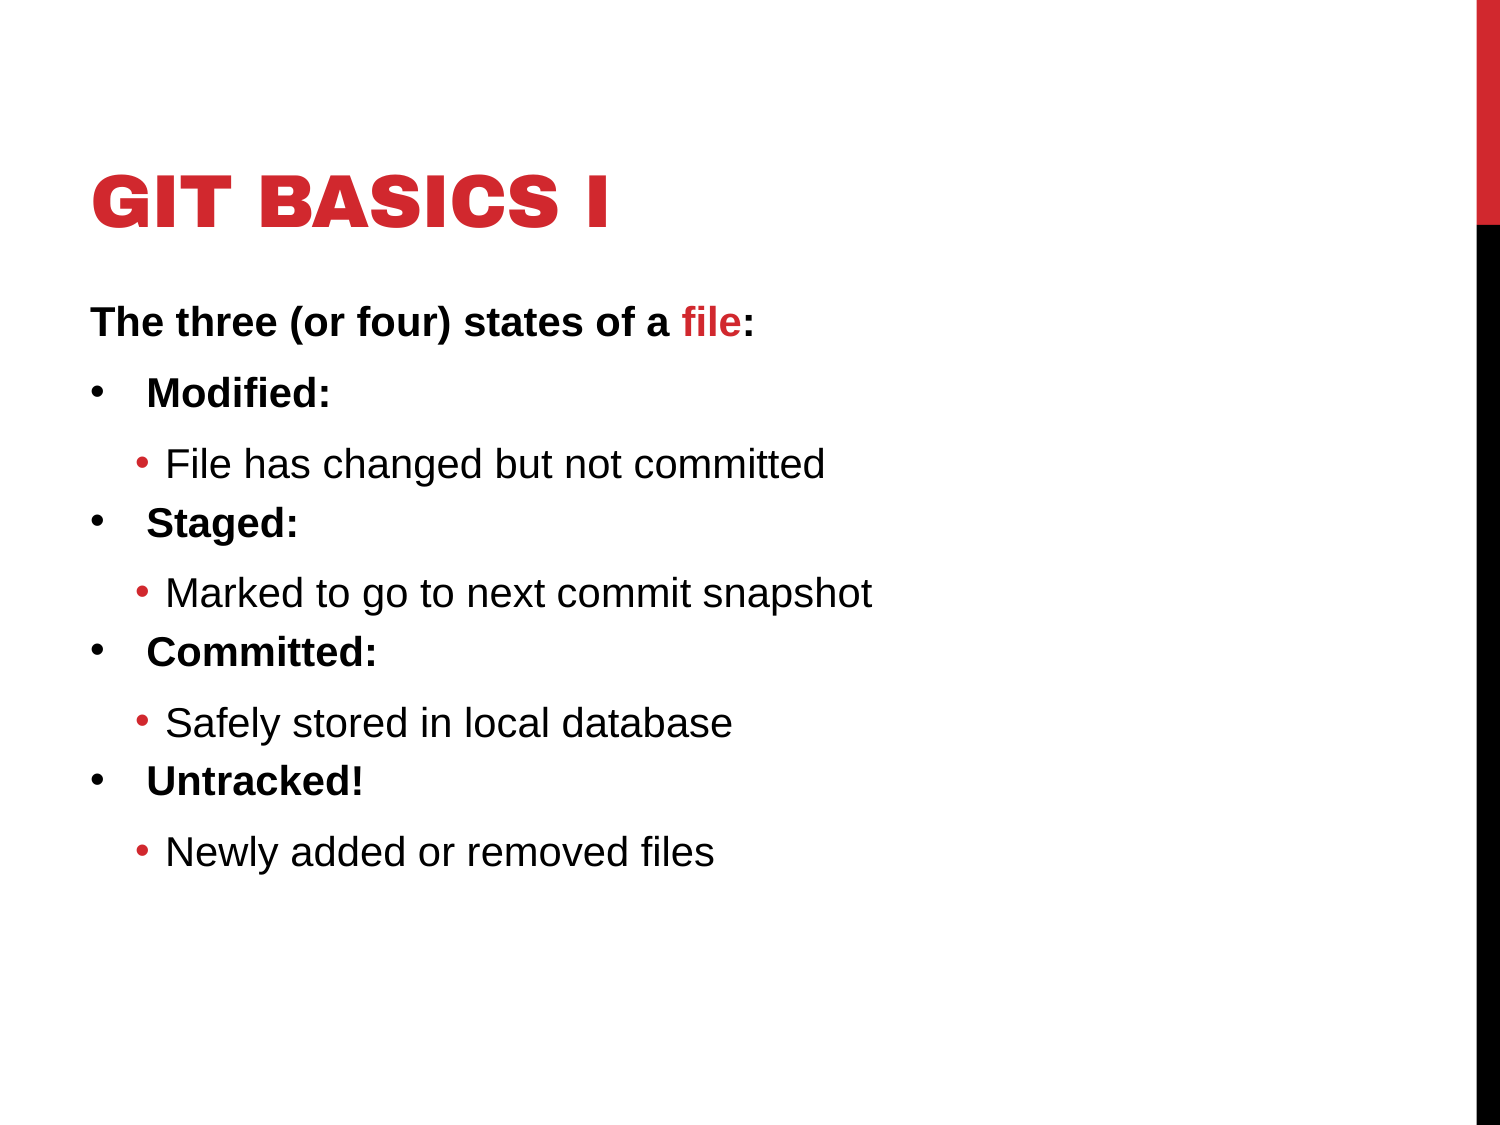

# Git Basics I
The three (or four) states of a file:
Modified:
File has changed but not committed
Staged:
Marked to go to next commit snapshot
Committed:
Safely stored in local database
Untracked!
Newly added or removed files